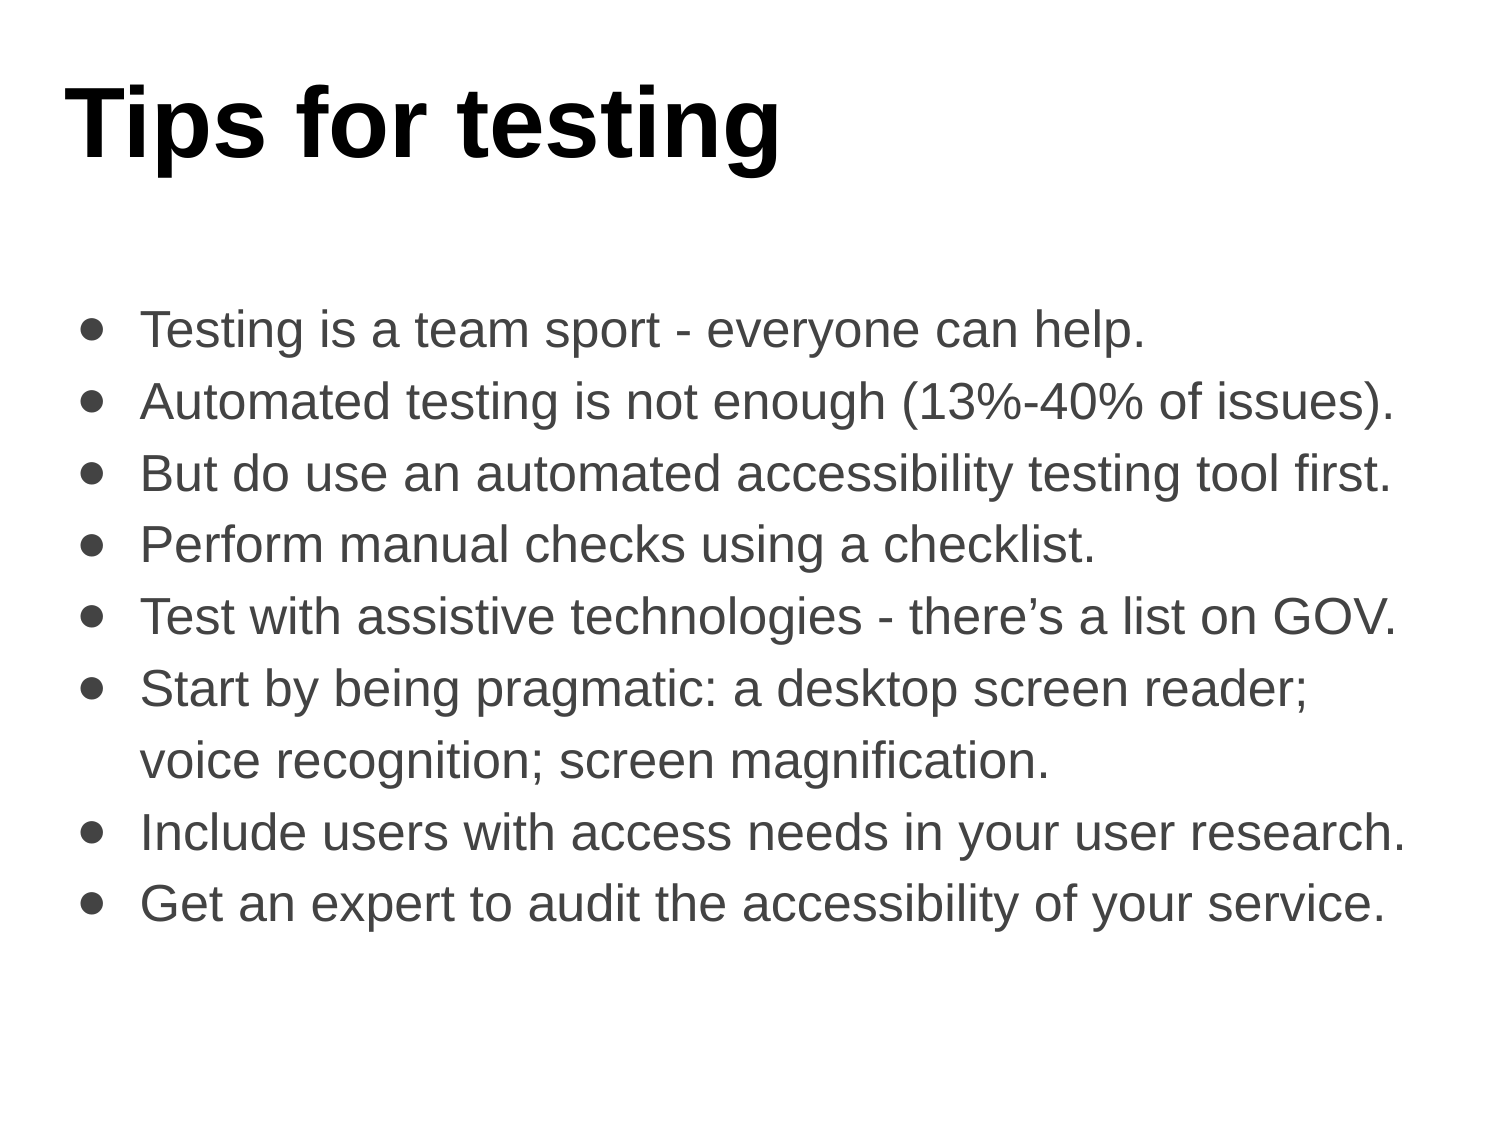

Tips for testing
Testing is a team sport - everyone can help.
Automated testing is not enough (13%-40% of issues).
But do use an automated accessibility testing tool first.
Perform manual checks using a checklist.
Test with assistive technologies - there’s a list on GOV.
Start by being pragmatic: a desktop screen reader; voice recognition; screen magnification.
Include users with access needs in your user research.
Get an expert to audit the accessibility of your service.